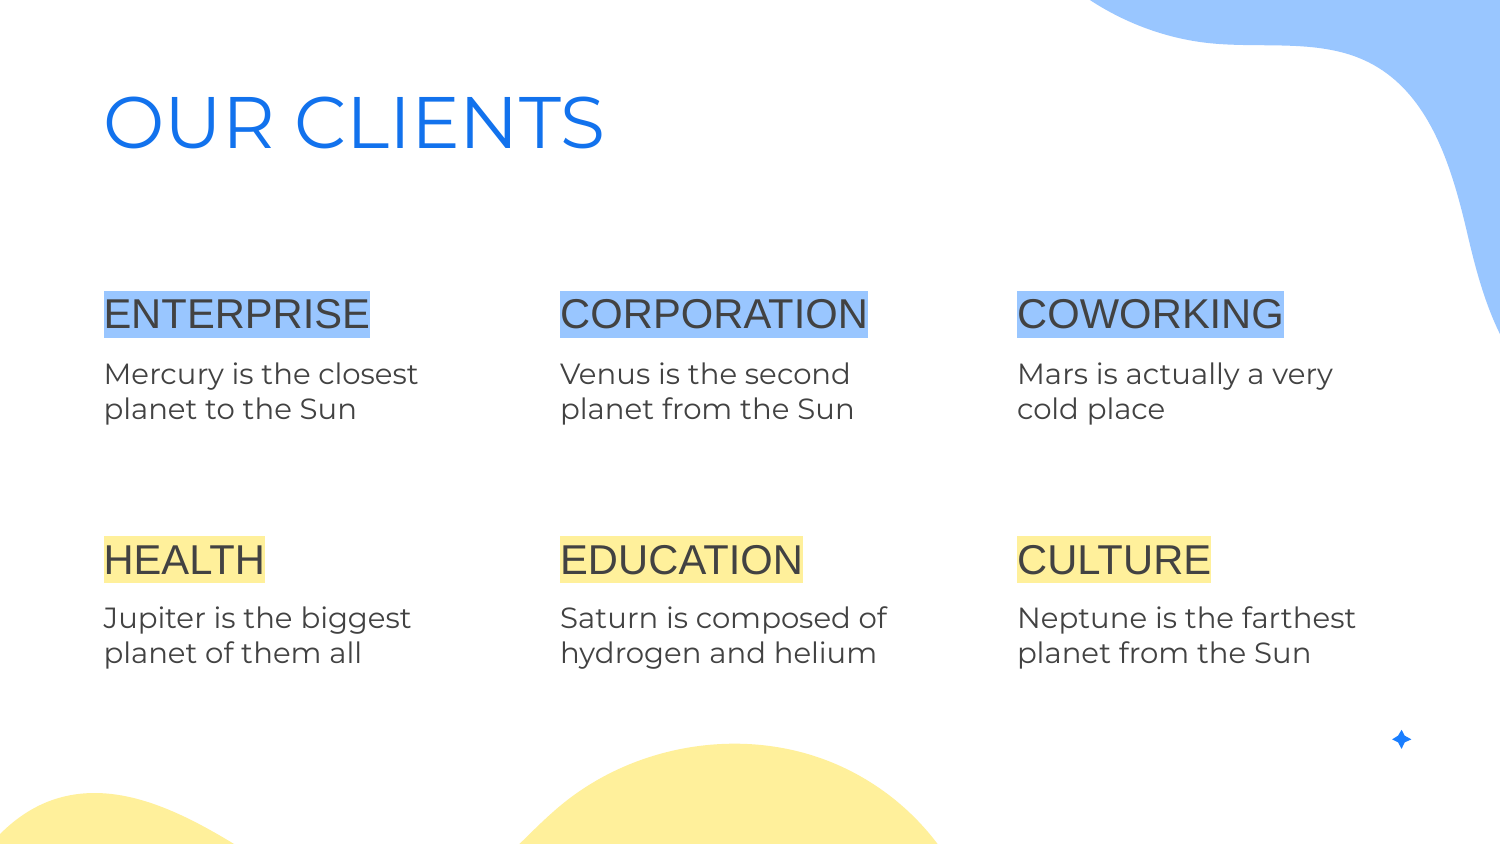

OUR CLIENTS
COWORKING
CORPORATION
# ENTERPRISE
Mercury is the closest planet to the Sun

Venus is the second planet from the Sun

Mars is actually a very cold place

HEALTH
EDUCATION
CULTURE
Jupiter is the biggest planet of them all

Saturn is composed of hydrogen and helium

Neptune is the farthest planet from the Sun